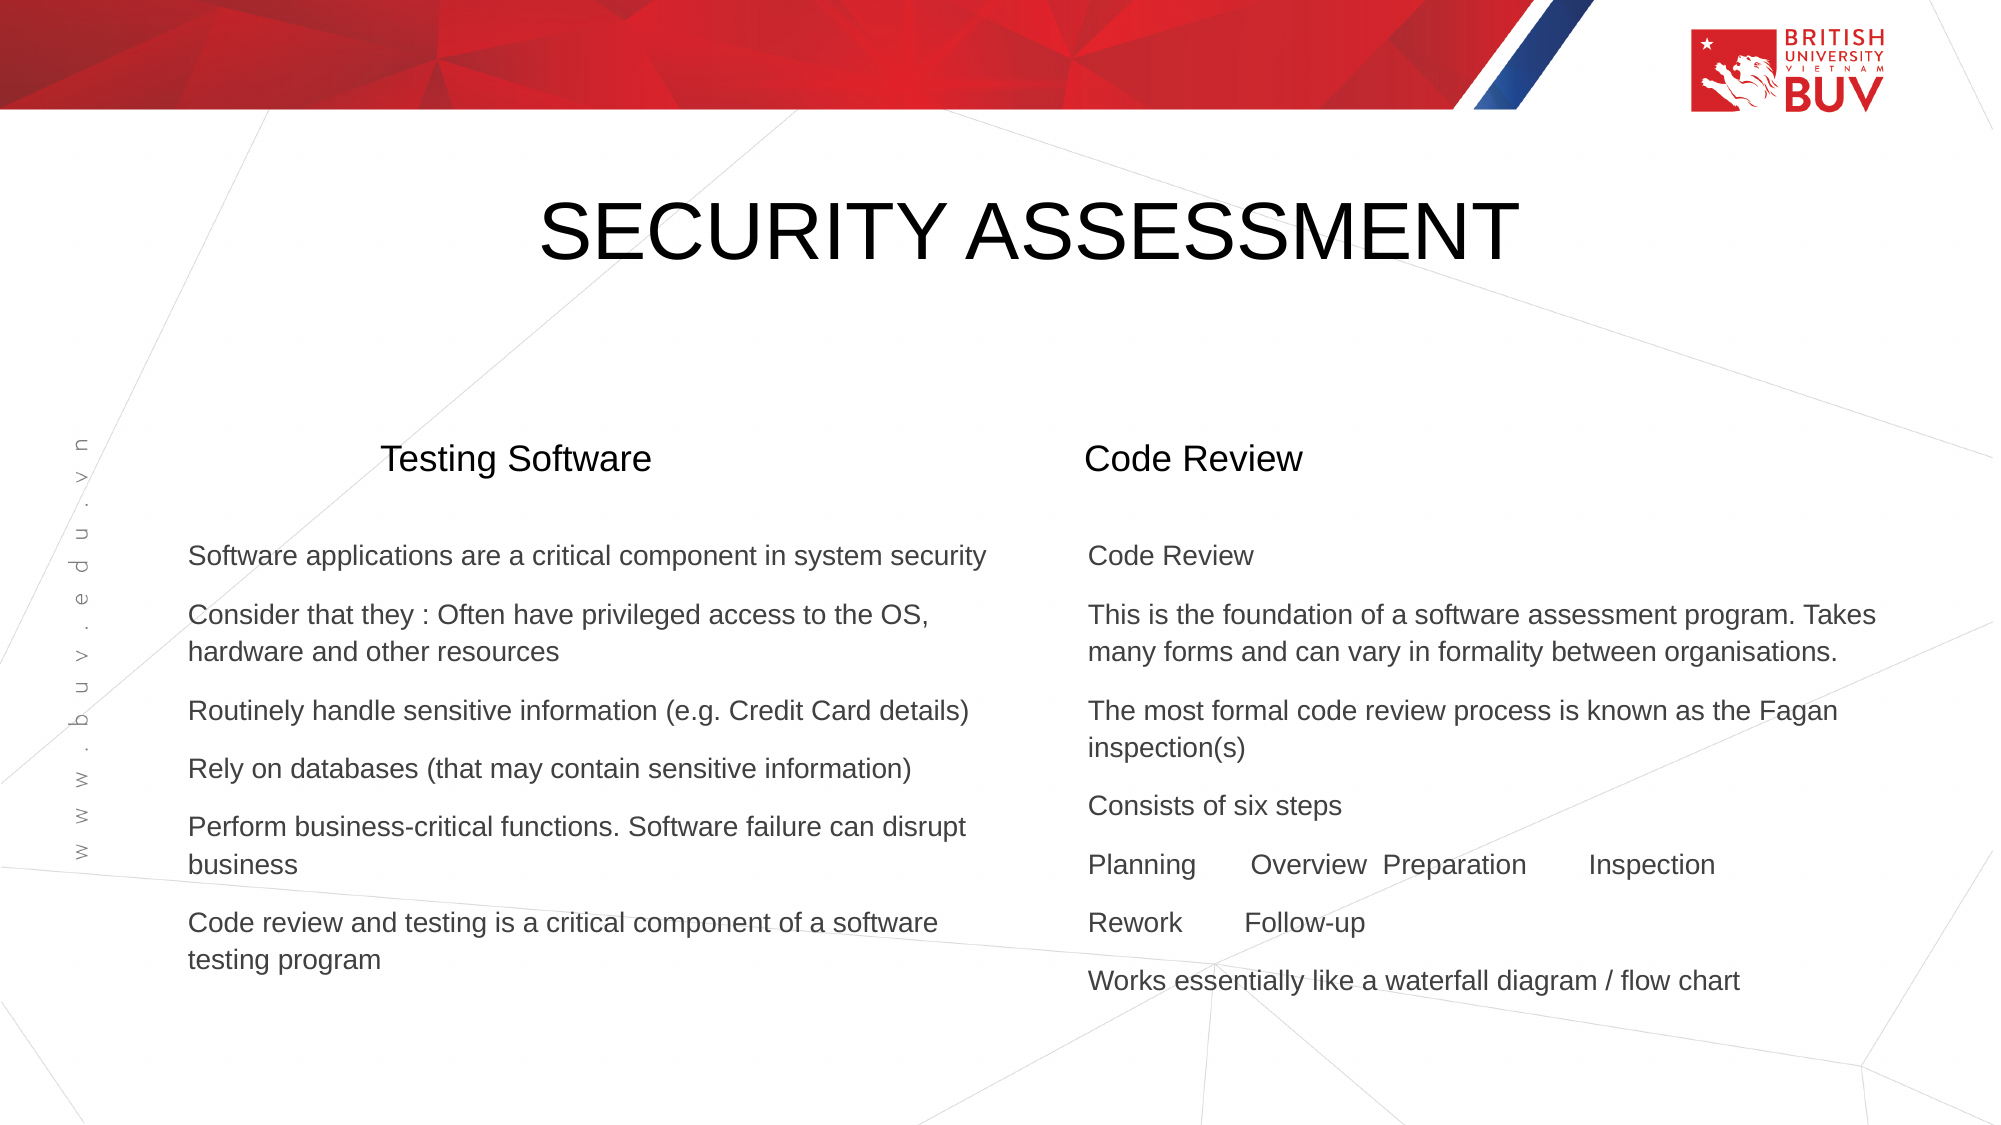

# Security assessment

Testing Software
Code Review
Software applications are a critical component in system security
Consider that they : Often have privileged access to the OS, hardware and other resources
Routinely handle sensitive information (e.g. Credit Card details)
Rely on databases (that may contain sensitive information)
Perform business-critical functions. Software failure can disrupt business
Code review and testing is a critical component of a software testing program
Code Review
This is the foundation of a software assessment program. Takes many forms and can vary in formality between organisations.
The most formal code review process is known as the Fagan inspection(s)
Consists of six steps
Planning       Overview  Preparation        Inspection
Rework        Follow-up
Works essentially like a waterfall diagram / flow chart